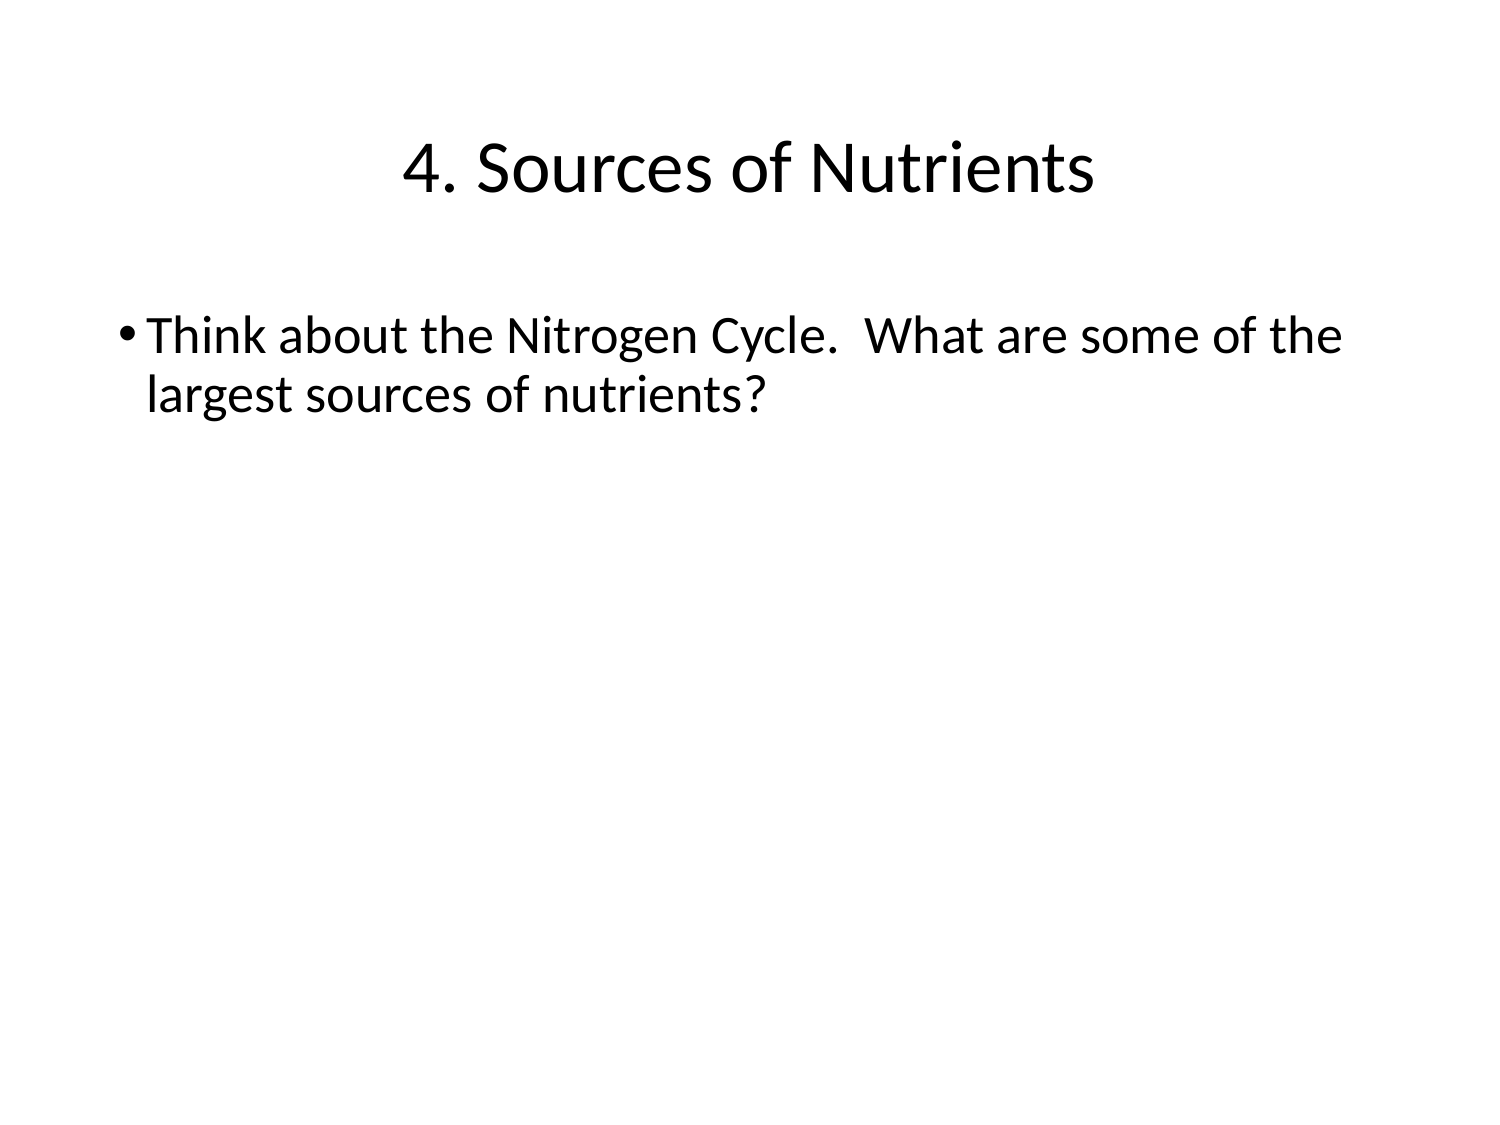

# 4. Sources of Nutrients
Think about the Nitrogen Cycle.  What are some of the largest sources of nutrients?
33